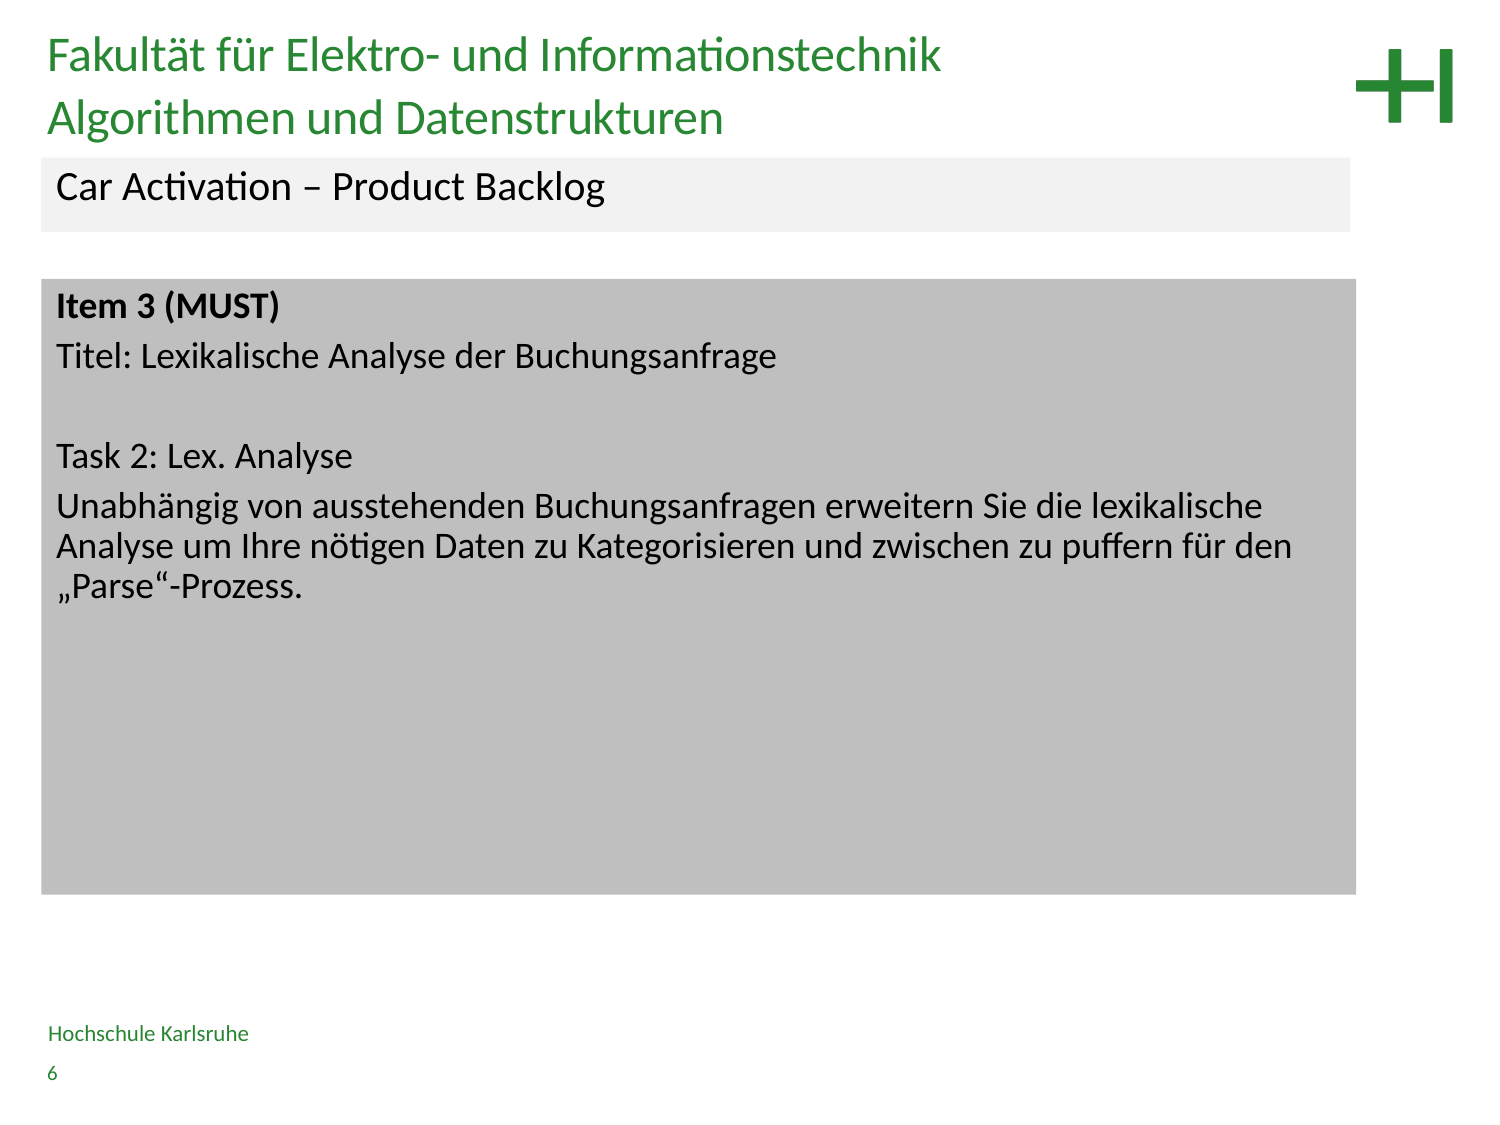

Fakultät für Elektro- und Informationstechnik
Algorithmen und Datenstrukturen
Car Activation – Product Backlog
Item 3 (MUST)
Titel: Lexikalische Analyse der Buchungsanfrage

Task 2: Lex. Analyse
Unabhängig von ausstehenden Buchungsanfragen erweitern Sie die lexikalische Analyse um Ihre nötigen Daten zu Kategorisieren und zwischen zu puffern für den „Parse“-Prozess.

Hochschule Karlsruhe
6